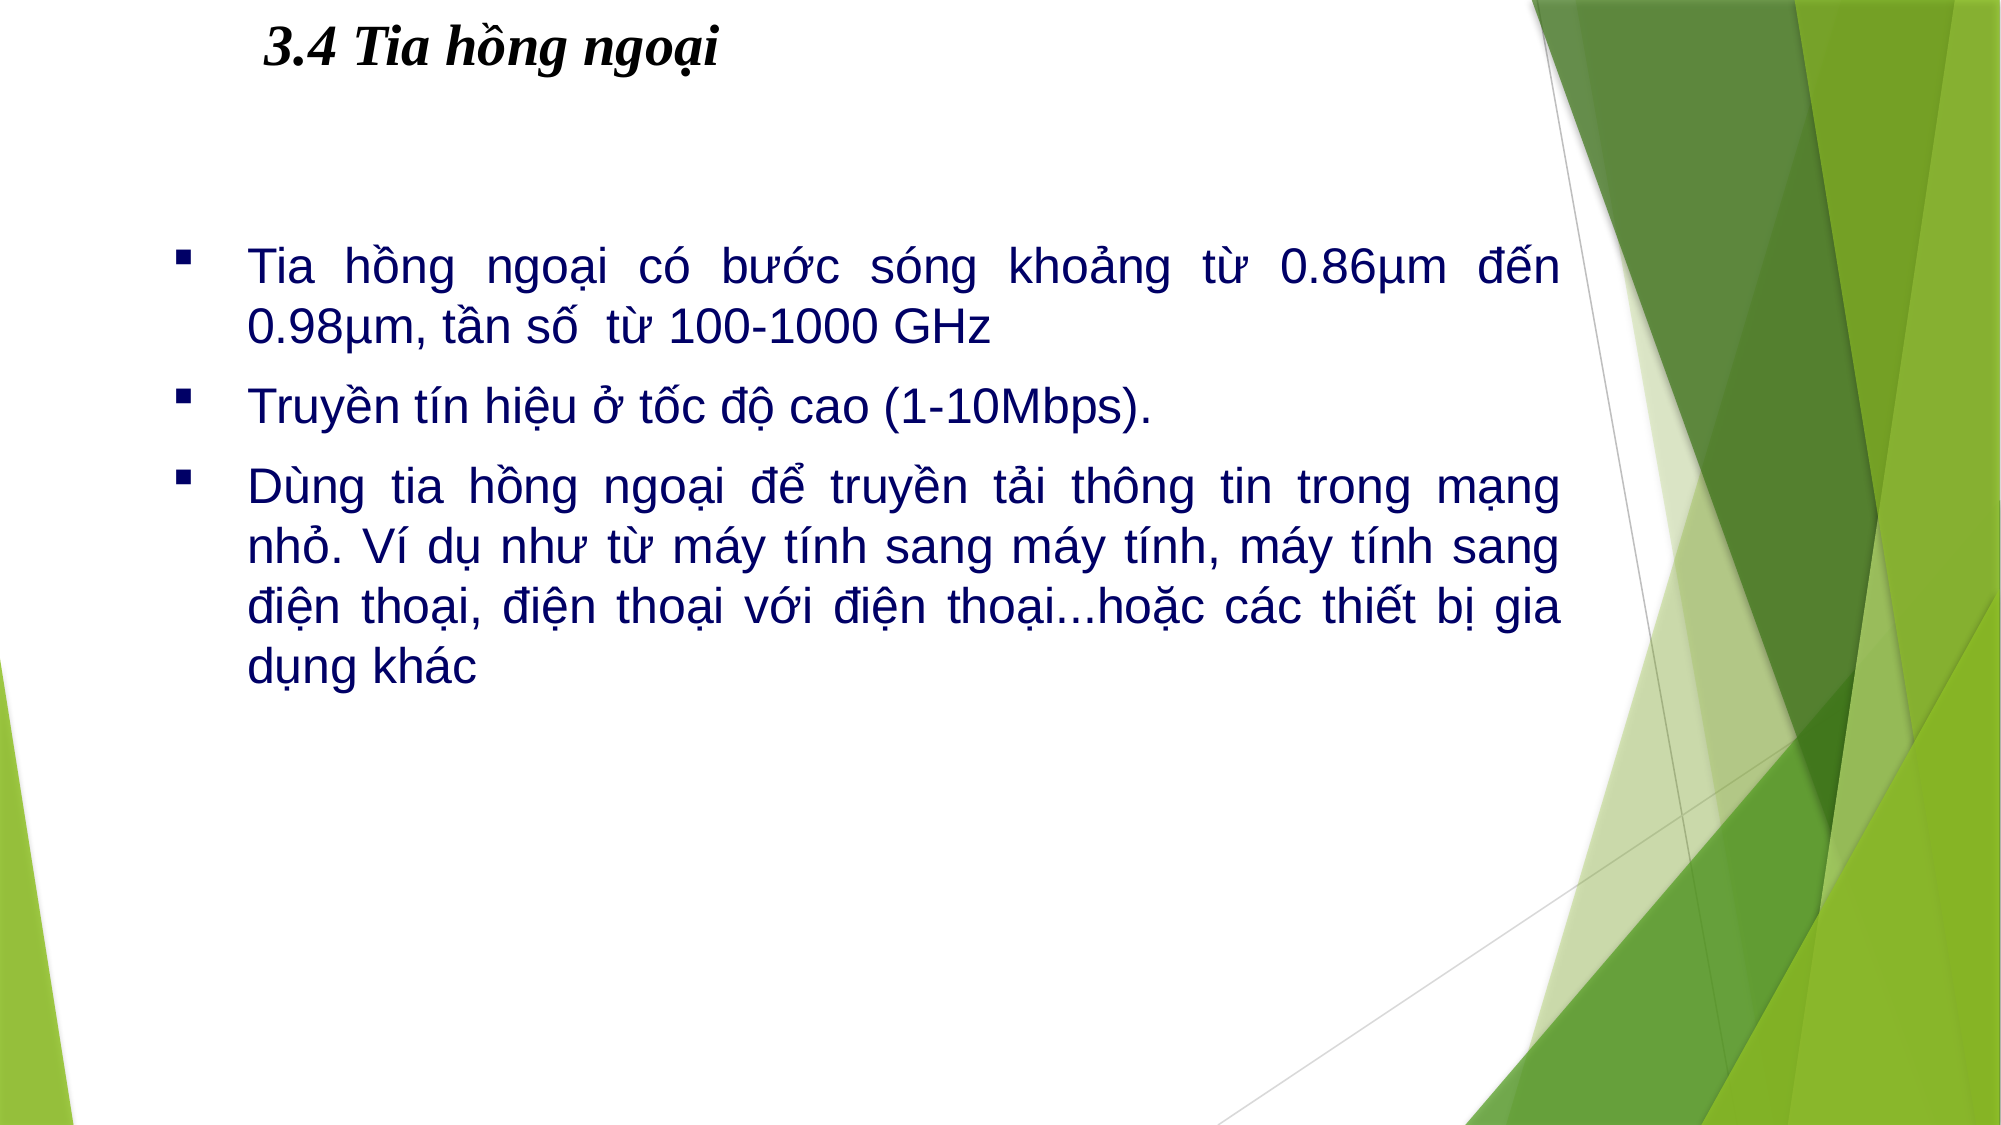

3.4 Tia hồng ngoại
Tia hồng ngoại có bước sóng khoảng từ 0.86µm đến 0.98µm, tần số  từ 100-1000 GHz
Truyền tín hiệu ở tốc độ cao (1-10Mbps).
Dùng tia hồng ngoại để truyền tải thông tin trong mạng nhỏ. Ví dụ như từ máy tính sang máy tính, máy tính sang điện thoại, điện thoại với điện thoại...hoặc các thiết bị gia dụng khác